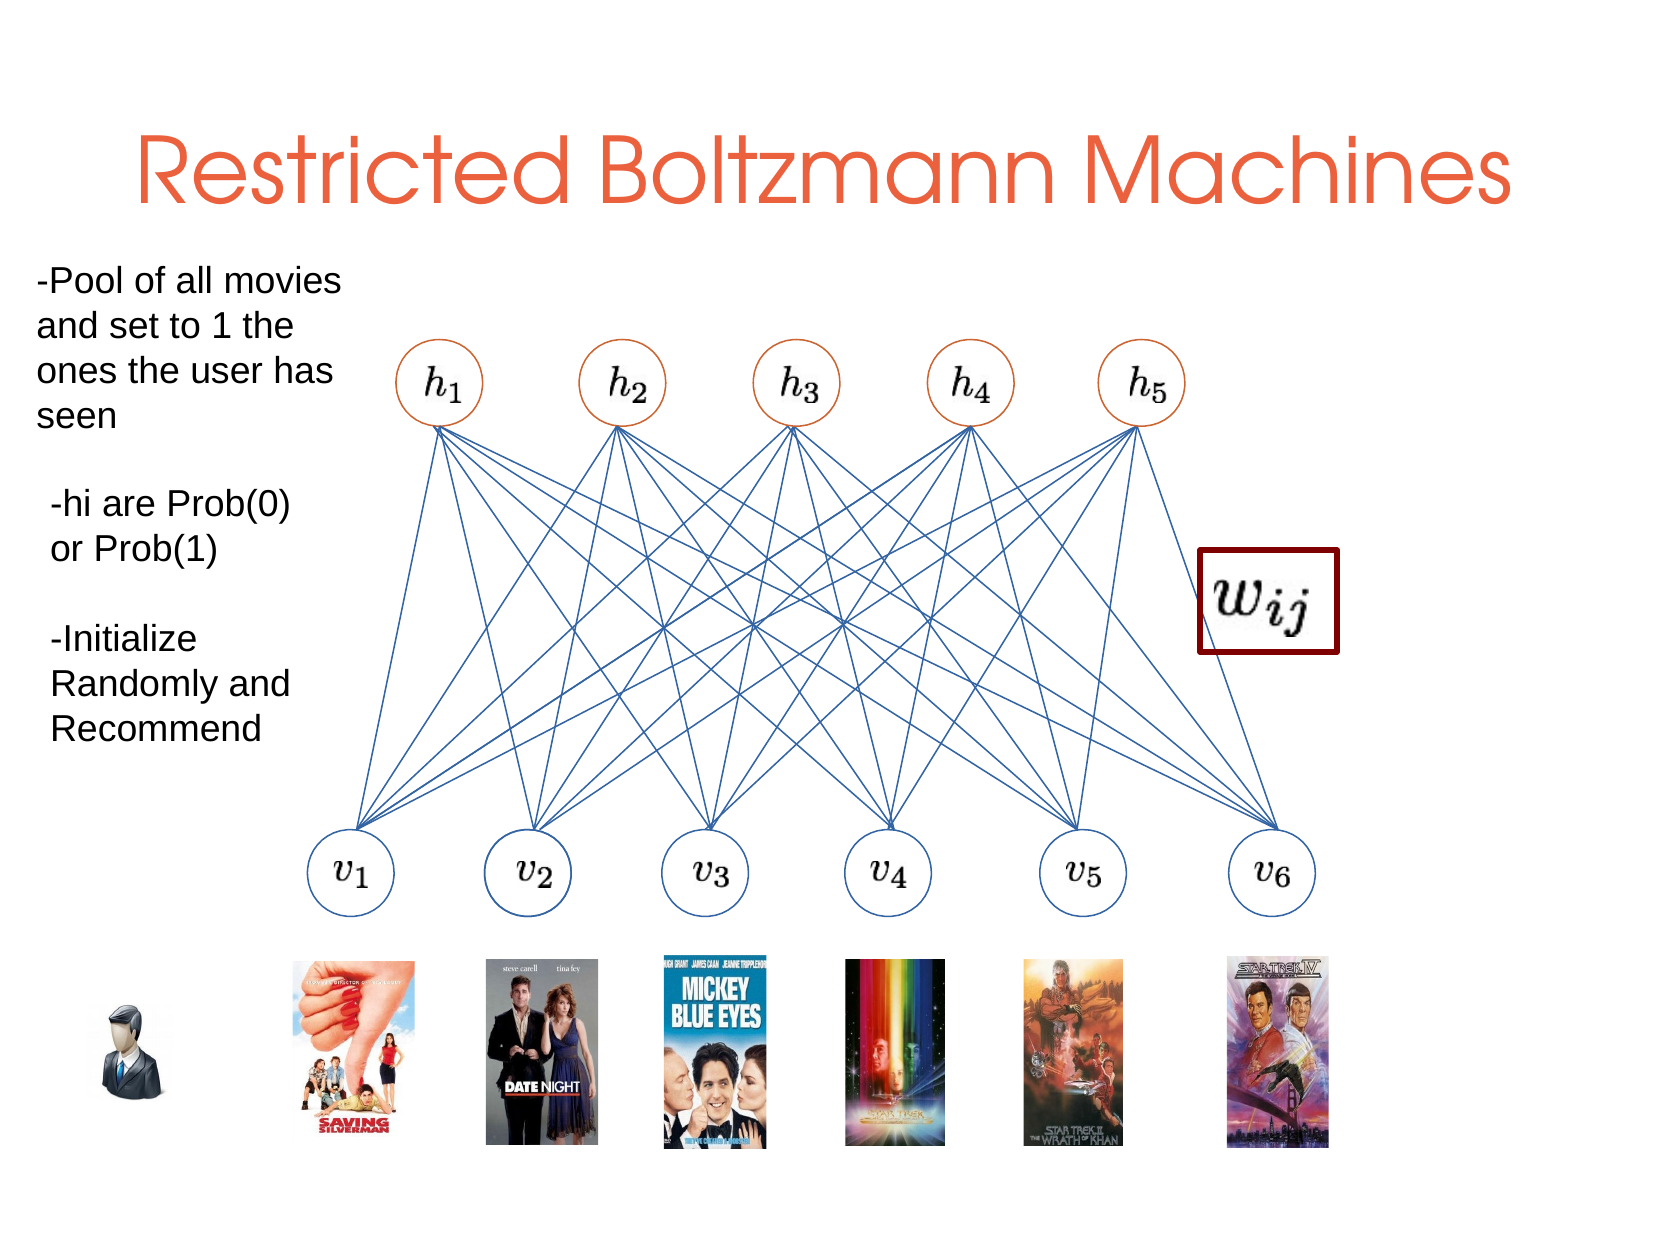

Restricted Boltzmann Machines
-Pool of all movies and set to 1 the ones the user has seen

-hi are Prob(0) or Prob(1)

-Initialize Randomly and
Recommend